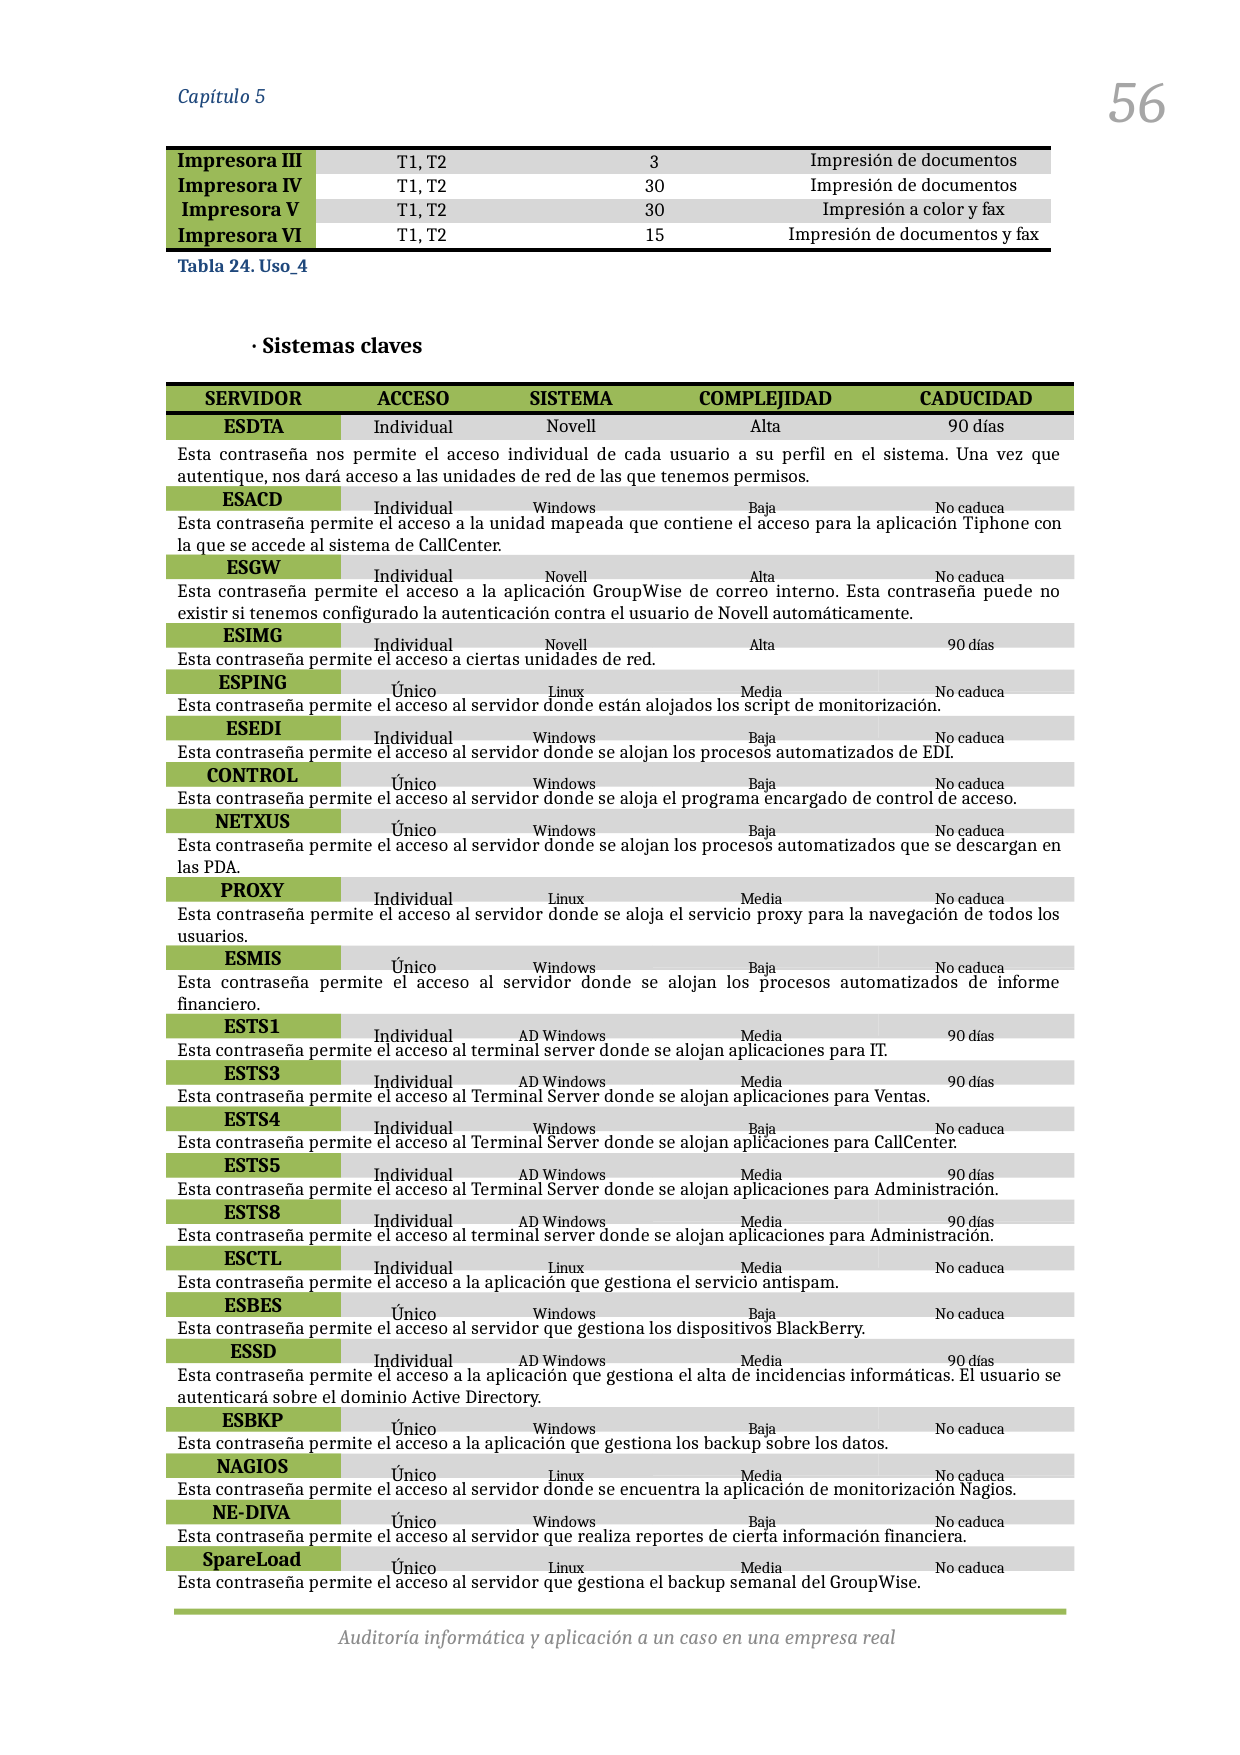

56
Capítulo 5
| Impresora III | T1, T2 | 3 | Impresión de documentos |
| --- | --- | --- | --- |
| Impresora IV | T1, T2 | 30 | Impresión de documentos |
| Impresora V | T1, T2 | 30 | Impresión a color y fax |
| Impresora VI | T1, T2 | 15 | Impresión de documentos y fax |
Tabla 24. Uso_4

· Sistemas claves
| SERVIDOR | ACCESO | SISTEMA | COMPLEJIDAD | CADUCIDAD |
| --- | --- | --- | --- | --- |
| ESDTA | Individual | Novell | Alta | 90 días |
Esta contraseña nos permite el acceso individual de cada usuario a su perfil en el sistema. Una vez que autentique, nos dará acceso a las unidades de red de las que tenemos permisos.
Individual	Windows	Baja	No caduca

ESACD

Esta contraseña permite el acceso a la unidad mapeada que contiene el acceso para la aplicación Tiphone con la que se accede al sistema de CallCenter.
Individual	Novell	Alta	No caduca

ESGW

Esta contraseña permite el acceso a la aplicación GroupWise de correo interno. Esta contraseña puede no existir si tenemos configurado la autenticación contra el usuario de Novell automáticamente.
Individual	Novell	Alta	90 días

ESIMG

Esta contraseña permite el acceso a ciertas unidades de red.
Único	Linux	Media	No caduca
ESPING

Esta contraseña permite el acceso al servidor donde están alojados los script de monitorización.
Individual	Windows	Baja	No caduca

ESEDI

Esta contraseña permite el acceso al servidor donde se alojan los procesos automatizados de EDI.
Único	Windows	Baja	No caduca

CONTROL

Esta contraseña permite el acceso al servidor donde se aloja el programa encargado de control de acceso.
Único	Windows	Baja	No caduca

NETXUS

Esta contraseña permite el acceso al servidor donde se alojan los procesos automatizados que se descargan en las PDA.
Individual	Linux	Media	No caduca

PROXY

Esta contraseña permite el acceso al servidor donde se aloja el servicio proxy para la navegación de todos los usuarios.
Único	Windows	Baja	No caduca
ESMIS

Esta contraseña permite el acceso al servidor donde se alojan los procesos automatizados de informe financiero.
Individual	AD Windows	Media	90 días
ESTS1

Esta contraseña permite el acceso al terminal server donde se alojan aplicaciones para IT.
Individual	AD Windows	Media	90 días

ESTS3

Esta contraseña permite el acceso al Terminal Server donde se alojan aplicaciones para Ventas.
Individual	Windows	Baja	No caduca

ESTS4

Esta contraseña permite el acceso al Terminal Server donde se alojan aplicaciones para CallCenter.
Individual	AD Windows	Media	90 días
ESTS5

Esta contraseña permite el acceso al Terminal Server donde se alojan aplicaciones para Administración.
Individual	AD Windows	Media	90 días

ESTS8

Esta contraseña permite el acceso al terminal server donde se alojan aplicaciones para Administración.
Individual	Linux	Media	No caduca
ESCTL

Esta contraseña permite el acceso a la aplicación que gestiona el servicio antispam.
Único	Windows	Baja	No caduca

ESBES
Esta contraseña permite el acceso al servidor que gestiona los dispositivos BlackBerry.
Individual	AD Windows	Media	90 días

ESSD

Esta contraseña permite el acceso a la aplicación que gestiona el alta de incidencias informáticas. El usuario se autenticará sobre el dominio Active Directory.
Único	Windows	Baja	No caduca
ESBKP

Esta contraseña permite el acceso a la aplicación que gestiona los backup sobre los datos.
Único	Linux	Media	No caduca

NAGIOS

Esta contraseña permite el acceso al servidor donde se encuentra la aplicación de monitorización Nagios.
Único	Windows	Baja	No caduca

NE-DIVA

Esta contraseña permite el acceso al servidor que realiza reportes de cierta información financiera.
Único	Linux	Media	No caduca

SpareLoad

Esta contraseña permite el acceso al servidor que gestiona el backup semanal del GroupWise.

Auditoría informática y aplicación a un caso en una empresa real